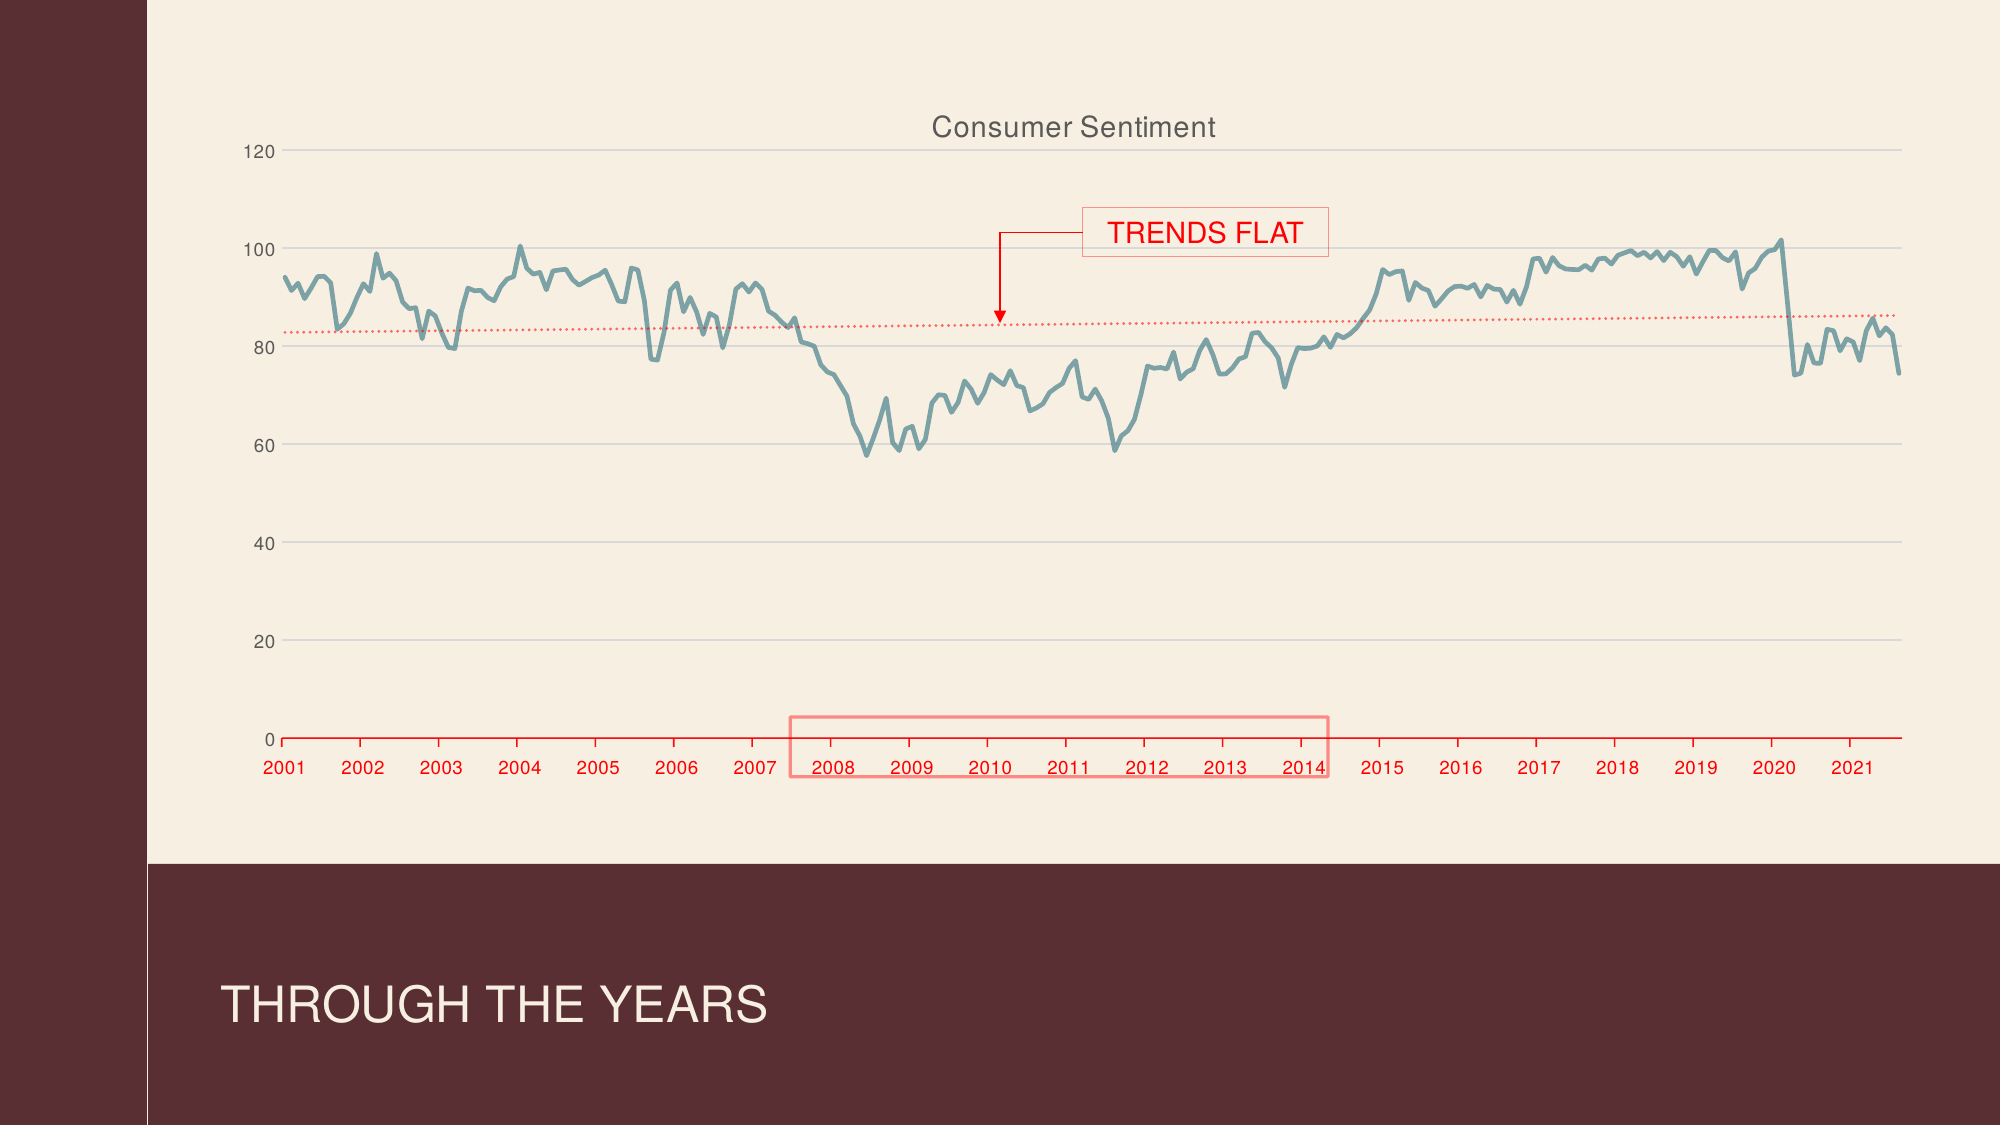

### Chart: Consumer Sentiment

| Category | sentiment |
|---|---|
| 36892 | 94.0 |
| 36923 | 91.3 |
| 36951 | 92.8 |
| 36982 | 89.65 |
| 37012 | 91.8 |
| 37043 | 94.15 |
| 37073 | 94.2 |
| 37104 | 92.85 |
| 37135 | 83.4 |
| 37165 | 84.5 |
| 37196 | 86.65 |
| 37226 | 89.85 |
| 37257 | 92.7 |
| 37288 | 91.1 |
| 37316 | 98.85 |
| 37347 | 93.8 |
| 37377 | 94.85 |
| 37408 | 93.3 |
| 37438 | 88.9499999999999 |
| 37469 | 87.6 |
| 37500 | 87.8 |
| 37530 | 81.4499999999999 |
| 37561 | 87.1 |
| 37591 | 86.1 |
| 37622 | 82.65 |
| 37653 | 79.7 |
| 37681 | 79.4499999999999 |
| 37712 | 87.1 |
| 37742 | 91.8 |
| 37773 | 91.25 |
| 37803 | 91.35 |
| 37834 | 89.9 |
| 37865 | 89.2 |
| 37895 | 92.05 |
| 37926 | 93.65 |
| 37956 | 94.15 |
| 37987 | 100.4 |
| 38018 | 95.85 |
| 38047 | 94.65 |
| 38078 | 95.0 |
| 38108 | 91.45 |
| 38139 | 95.3 |
| 38169 | 95.5 |
| 38200 | 95.65 |
| 38231 | 93.55 |
| 38261 | 92.4 |
| 38292 | 93.15 |
| 38322 | 93.9499999999999 |
| 38353 | 94.45 |
| 38384 | 95.4499999999999 |
| 38412 | 92.5 |
| 38443 | 89.15 |
| 38473 | 89.0 |
| 38504 | 95.9 |
| 38534 | 95.5 |
| 38565 | 89.1999999999999 |
| 38596 | 77.3 |
| 38626 | 77.1 |
| 38657 | 82.6999999999999 |
| 38687 | 91.4 |
| 38718 | 92.85 |
| 38749 | 86.95 |
| 38777 | 89.9 |
| 38808 | 86.9 |
| 38838 | 82.35 |
| 38869 | 86.65 |
| 38899 | 85.9 |
| 38930 | 79.6 |
| 38961 | 84.25 |
| 38991 | 91.6 |
| 39022 | 92.6999999999999 |
| 39052 | 91.0 |
| 39083 | 92.85 |
| 39114 | 91.55 |
| 39142 | 87.1 |
| 39173 | 86.25 |
| 39203 | 84.85 |
| 39234 | 83.75 |
| 39264 | 85.75 |
| 39295 | 80.8 |
| 39326 | 80.45 |
| 39356 | 79.95 |
| 39387 | 76.15 |
| 39417 | 74.7 |
| 39448 | 74.15 |
| 39479 | 71.9499999999999 |
| 39508 | 69.75 |
| 39539 | 64.1 |
| 39569 | 61.55 |
| 39600 | 57.5999999999999 |
| 39630 | 61.05 |
| 39661 | 64.85 |
| 39692 | 69.35 |
| 39722 | 60.25 |
| 39753 | 58.65 |
| 39783 | 63.05 |
| 39814 | 63.6 |
| 39845 | 59.0 |
| 39873 | 60.9 |
| 39904 | 68.35 |
| 39934 | 70.05 |
| 39965 | 69.9 |
| 39995 | 66.45 |
| 40026 | 68.45 |
| 40057 | 72.85 |
| 40087 | 71.1999999999999 |
| 40118 | 68.3 |
| 40148 | 70.5 |
| 40179 | 74.15 |
| 40210 | 73.05 |
| 40238 | 72.1 |
| 40269 | 74.95 |
| 40299 | 71.9 |
| 40330 | 71.5 |
| 40360 | 66.75 |
| 40391 | 67.35 |
| 40422 | 68.2 |
| 40452 | 70.5 |
| 40483 | 71.5 |
| 40513 | 72.35 |
| 40544 | 75.45 |
| 40575 | 77.0 |
| 40603 | 69.6 |
| 40634 | 69.1 |
| 40664 | 71.1999999999999 |
| 40695 | 68.8 |
| 40725 | 65.25 |
| 40756 | 58.5999999999999 |
| 40787 | 61.65 |
| 40817 | 62.6999999999999 |
| 40848 | 65.0 |
| 40878 | 70.1 |
| 40909 | 75.9 |
| 40940 | 75.4499999999999 |
| 40969 | 75.6 |
| 41000 | 75.3 |
| 41030 | 78.75 |
| 41061 | 73.25 |
| 41091 | 74.65 |
| 41122 | 75.35 |
| 41153 | 79.1 |
| 41183 | 81.3 |
| 41214 | 78.25 |
| 41244 | 74.25 |
| 41275 | 74.3 |
| 41306 | 75.5 |
| 41334 | 77.35 |
| 41365 | 77.8 |
| 41395 | 82.6 |
| 41426 | 82.75 |
| 41456 | 80.85 |
| 41487 | 79.6 |
| 41518 | 77.55 |
| 41548 | 71.55 |
| 41579 | 76.1999999999999 |
| 41609 | 79.65 |
| 41640 | 79.45 |
| 41671 | 79.55 |
| 41699 | 80.0 |
| 41730 | 81.85 |
| 41760 | 79.7 |
| 41791 | 82.35 |
| 41821 | 81.65 |
| 41852 | 82.45 |
| 41883 | 83.6999999999999 |
| 41913 | 85.6 |
| 41944 | 87.35 |
| 41974 | 90.6 |
| 42005 | 95.6 |
| 42036 | 94.55 |
| 42064 | 95.15 |
| 42095 | 95.3 |
| 42125 | 89.3 |
| 42156 | 92.9499999999999 |
| 42186 | 91.8 |
| 42217 | 91.3 |
| 42248 | 88.1 |
| 42278 | 89.6 |
| 42309 | 91.1999999999999 |
| 42339 | 92.1 |
| 42370 | 92.2 |
| 42401 | 91.75 |
| 42430 | 92.55 |
| 42461 | 90.0 |
| 42491 | 92.35 |
| 42522 | 91.6 |
| 42552 | 91.5 |
| 42583 | 88.9499999999999 |
| 42614 | 91.35 |
| 42644 | 88.5 |
| 42675 | 92.05 |
| 42705 | 97.75 |
| 42736 | 97.9 |
| 42767 | 95.05 |
| 42795 | 98.05 |
| 42826 | 96.35 |
| 42856 | 95.6999999999999 |
| 42887 | 95.6 |
| 42917 | 95.55 |
| 42948 | 96.4499999999999 |
| 42979 | 95.4499999999999 |
| 43009 | 97.75 |
| 43040 | 97.9 |
| 43070 | 96.7 |
| 43101 | 98.5 |
| 43132 | 99.0 |
| 43160 | 99.45 |
| 43191 | 98.4 |
| 43221 | 99.1 |
| 43252 | 97.95 |
| 43282 | 99.25 |
| 43313 | 97.4 |
| 43344 | 99.1 |
| 43374 | 98.1999999999999 |
| 43405 | 96.25 |
| 43435 | 98.1999999999999 |
| 43466 | 94.65 |
| 43497 | 97.1999999999999 |
| 43525 | 99.5 |
| 43556 | 99.45 |
| 43586 | 98.0 |
| 43617 | 97.35 |
| 43647 | 99.2 |
| 43678 | 91.6 |
| 43709 | 94.9 |
| 43739 | 95.8 |
| 43770 | 98.1 |
| 43800 | 99.35 |
| 43831 | 99.65 |
| 43862 | 101.65 |
| 43891 | 88.1 |
| 43922 | 74.05 |
| 43952 | 74.4499999999999 |
| 43983 | 80.3 |
| 44013 | 76.5 |
| 44044 | 76.4499999999999 |
| 44075 | 83.4 |
| 44105 | 83.1 |
| 44136 | 79.0 |
| 44166 | 81.45 |
| 44197 | 80.8 |
| 44228 | 77.0 |
| 44256 | 83.1 |
| 44287 | 85.65 |
| 44317 | 82.05 |
| 44348 | 83.7 |
| 44378 | 82.3 |
| 44409 | 74.4 |
trends flat

# Through the years